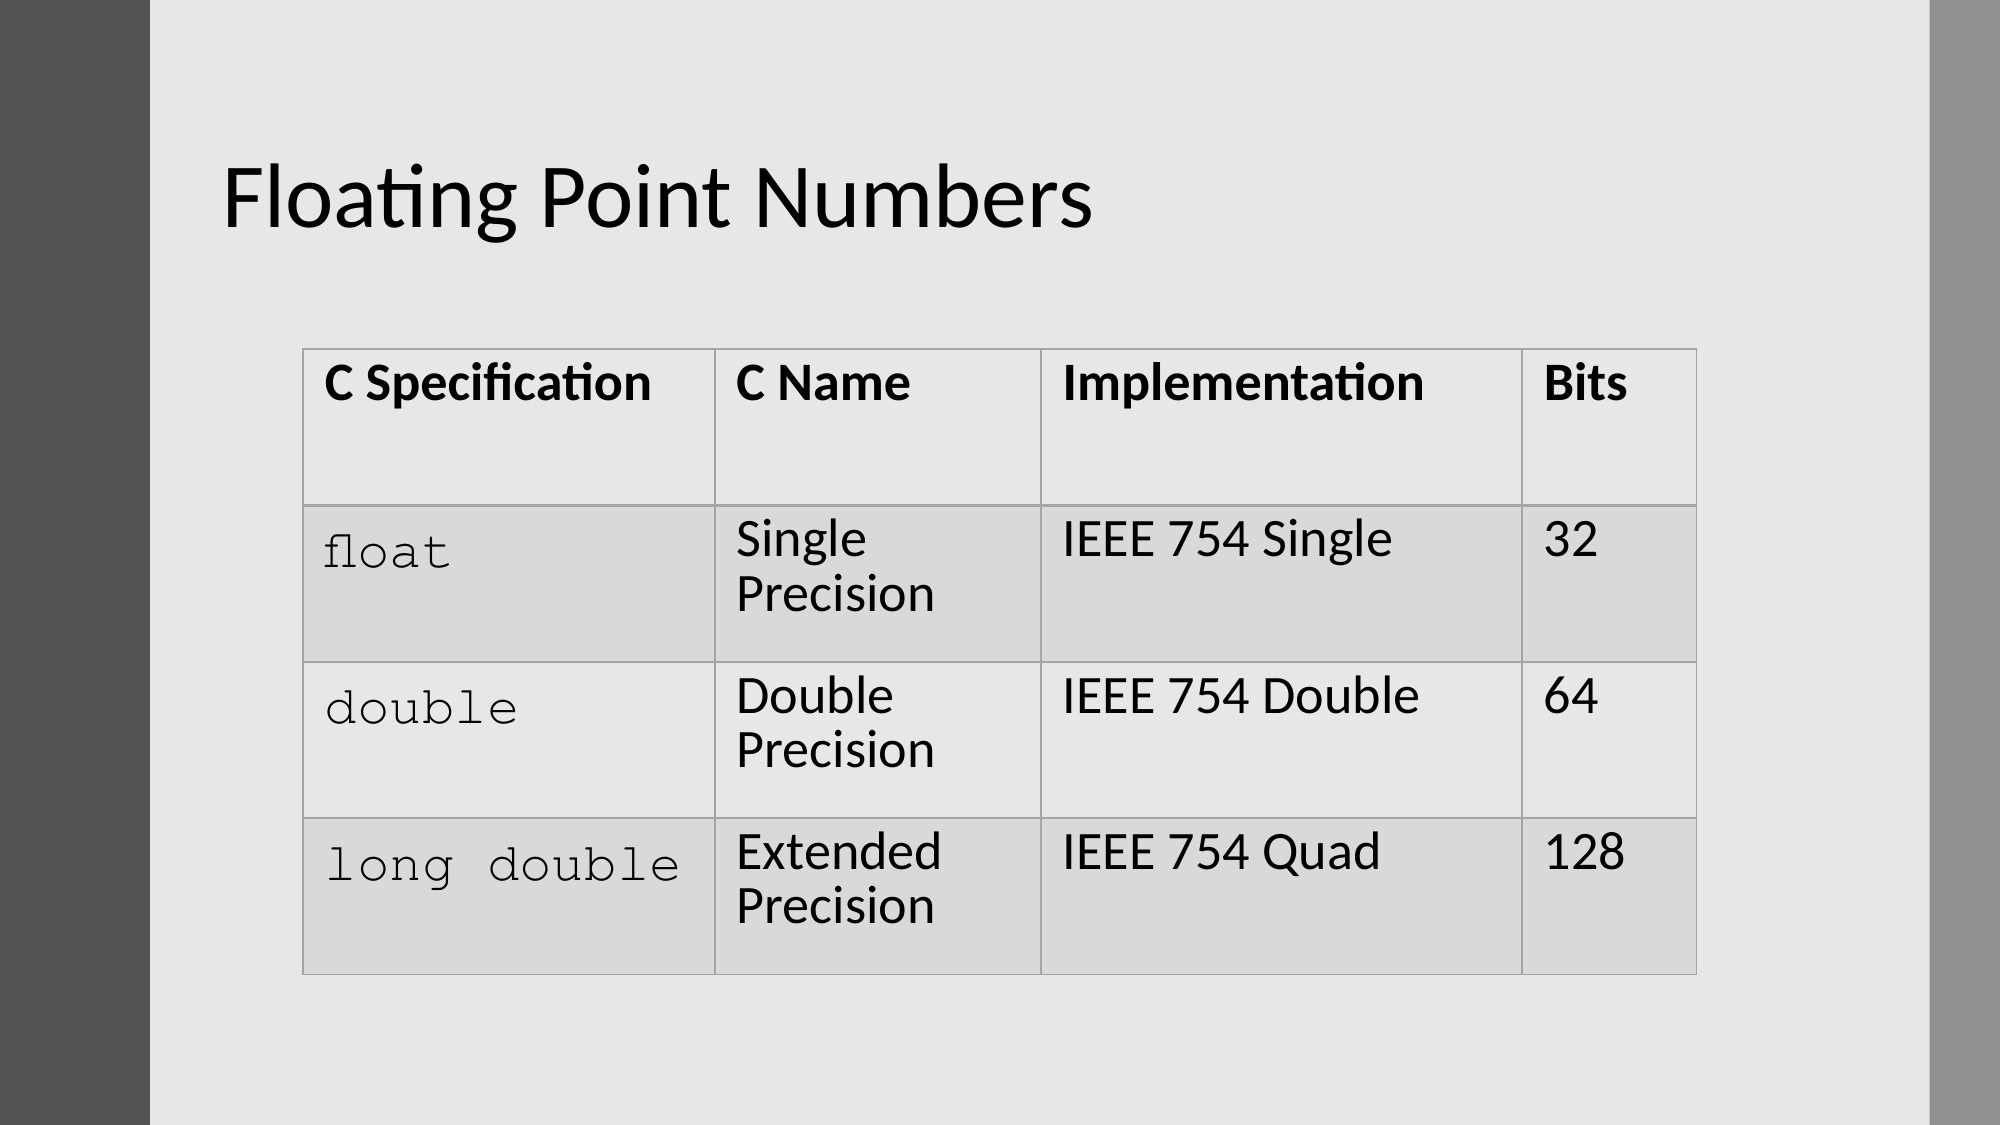

# Floating Point Numbers
| C Specification | C Name | Implementation | Bits |
| --- | --- | --- | --- |
| float | Single Precision | IEEE 754 Single | 32 |
| double | Double Precision | IEEE 754 Double | 64 |
| long double | Extended Precision | IEEE 754 Quad | 128 |
© 2019 Darrell Long and the University of California
15